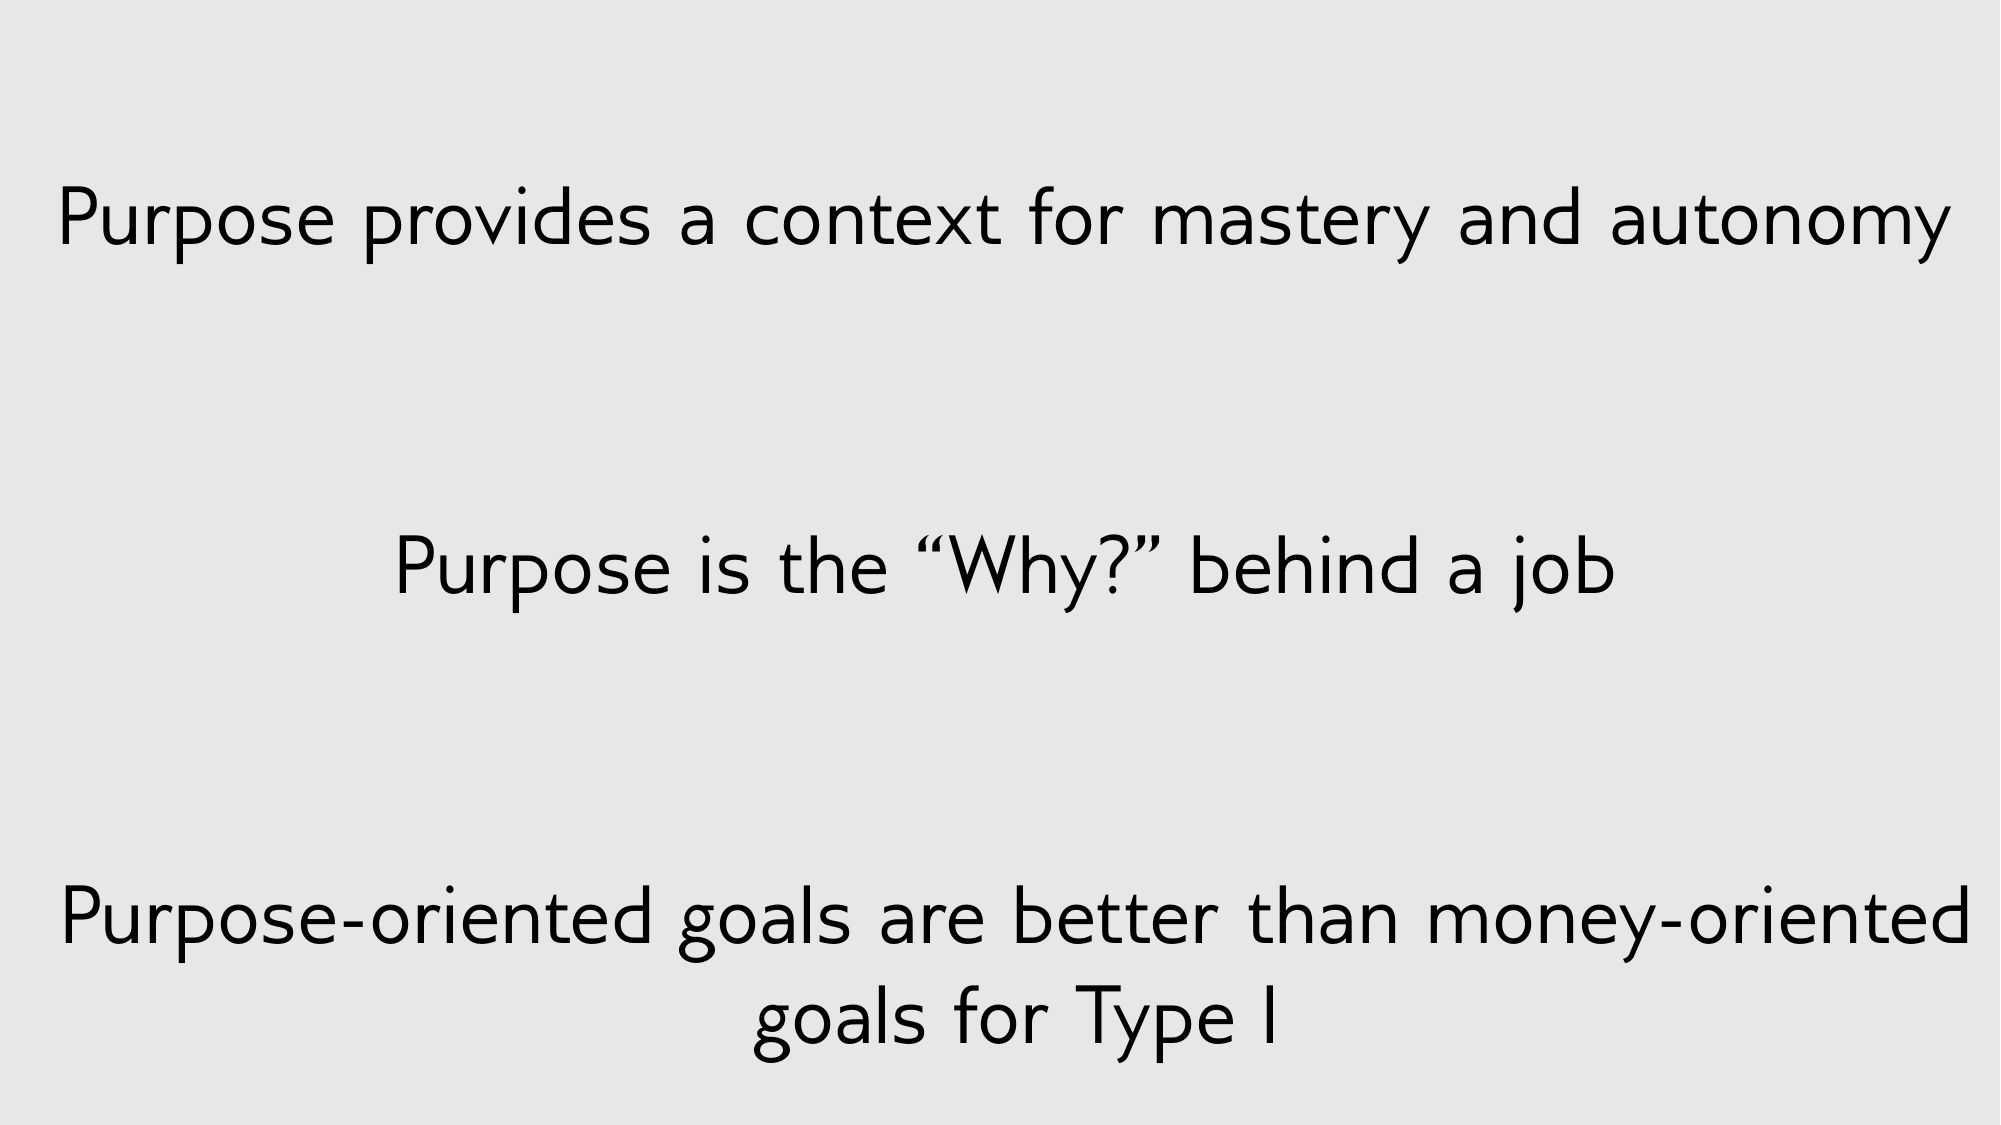

Purpose provides a context for mastery and autonomy
Purpose is the “Why?” behind a job
Purpose-oriented goals are better than money-oriented
goals for Type I